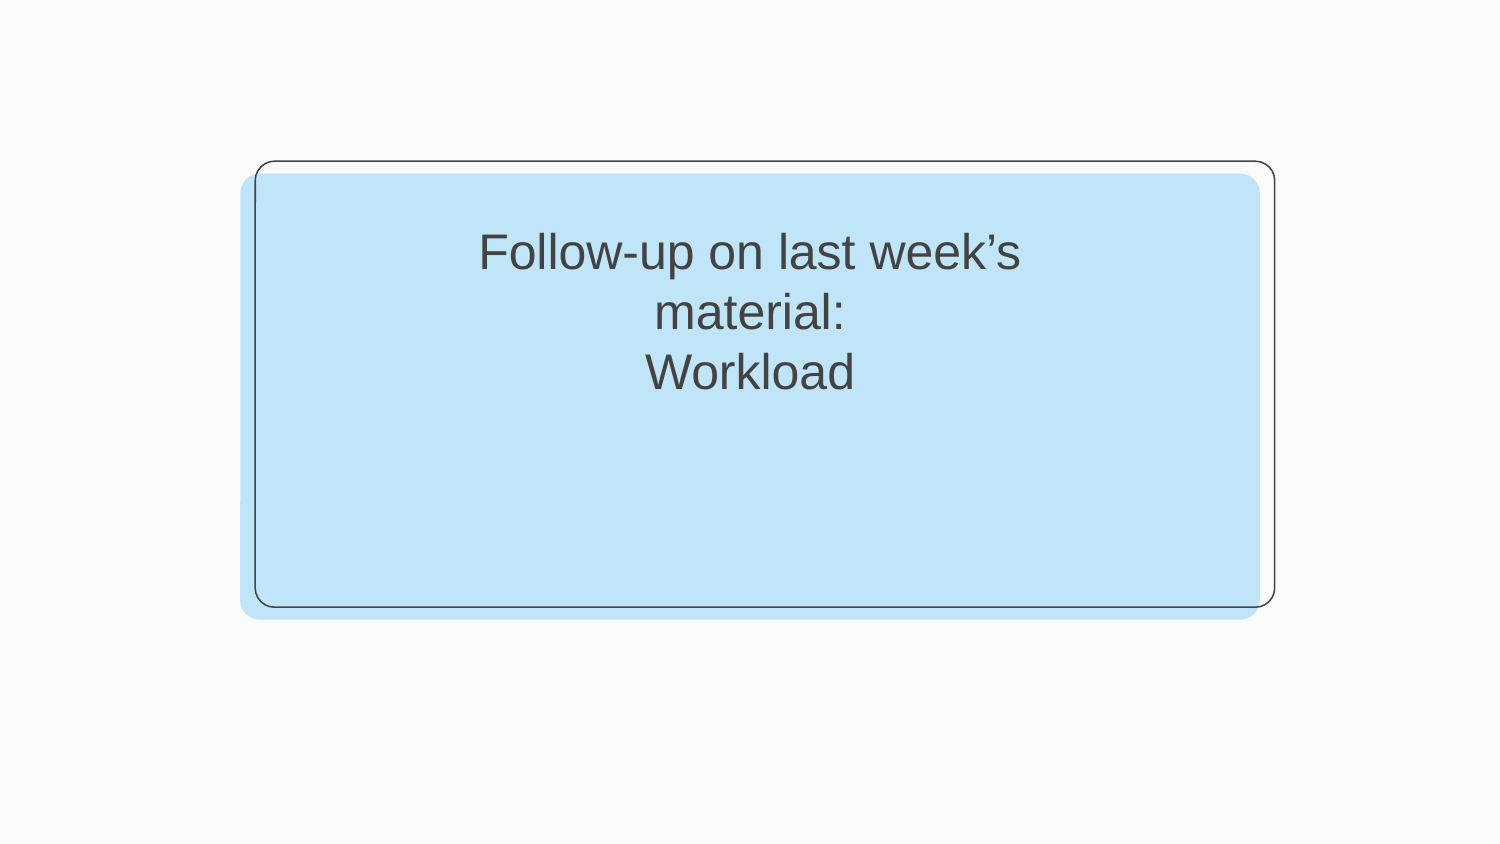

# Follow-up on last week’s material:
Workload